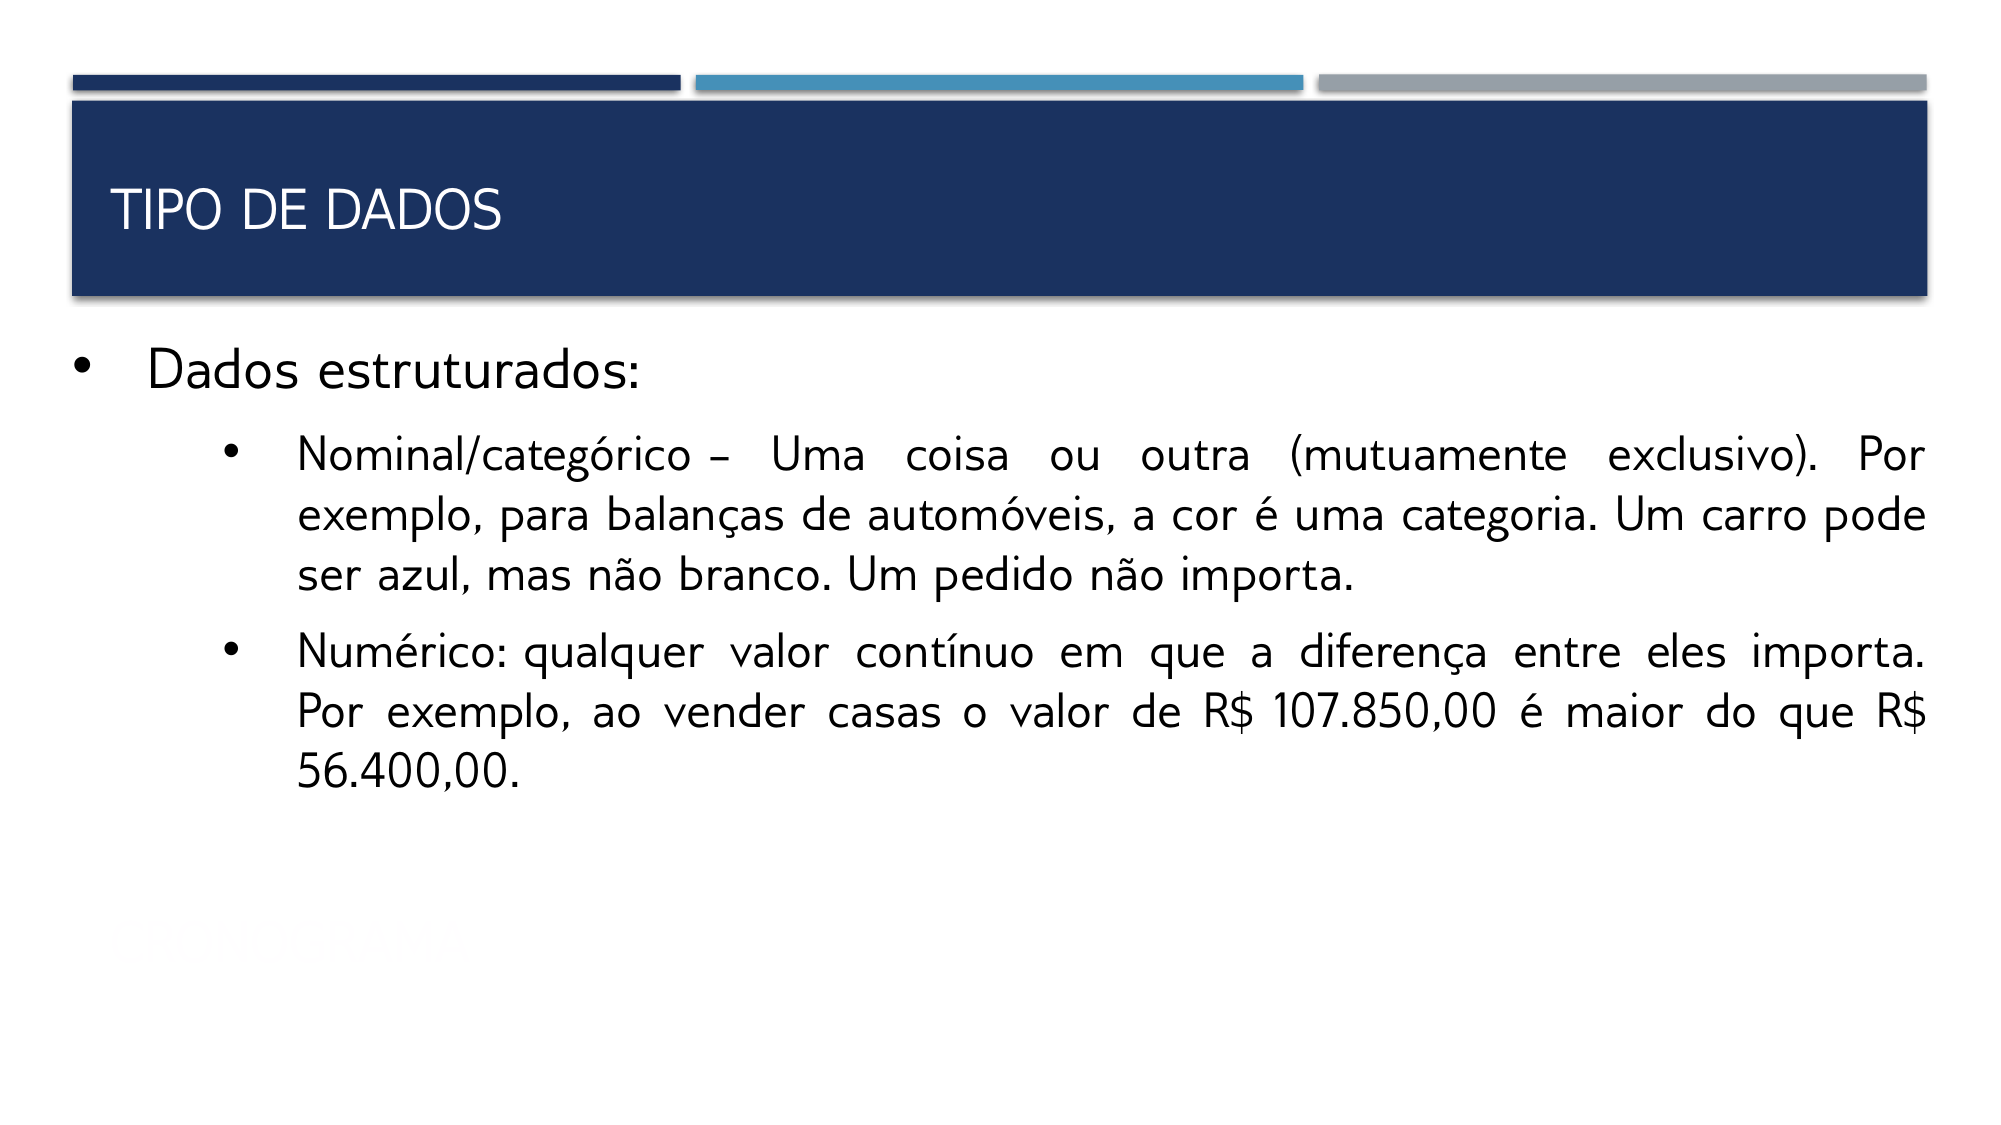

tipo de dados
Dados estruturados:
Nominal/categórico – Uma coisa ou outra (mutuamente exclusivo). Por exemplo, para balanças de automóveis, a cor é uma categoria. Um carro pode ser azul, mas não branco. Um pedido não importa.
Numérico: qualquer valor contínuo em que a diferença entre eles importa. Por exemplo, ao vender casas o valor de R$ 107.850,00 é maior do que R$ 56.400,00.

# cronograma